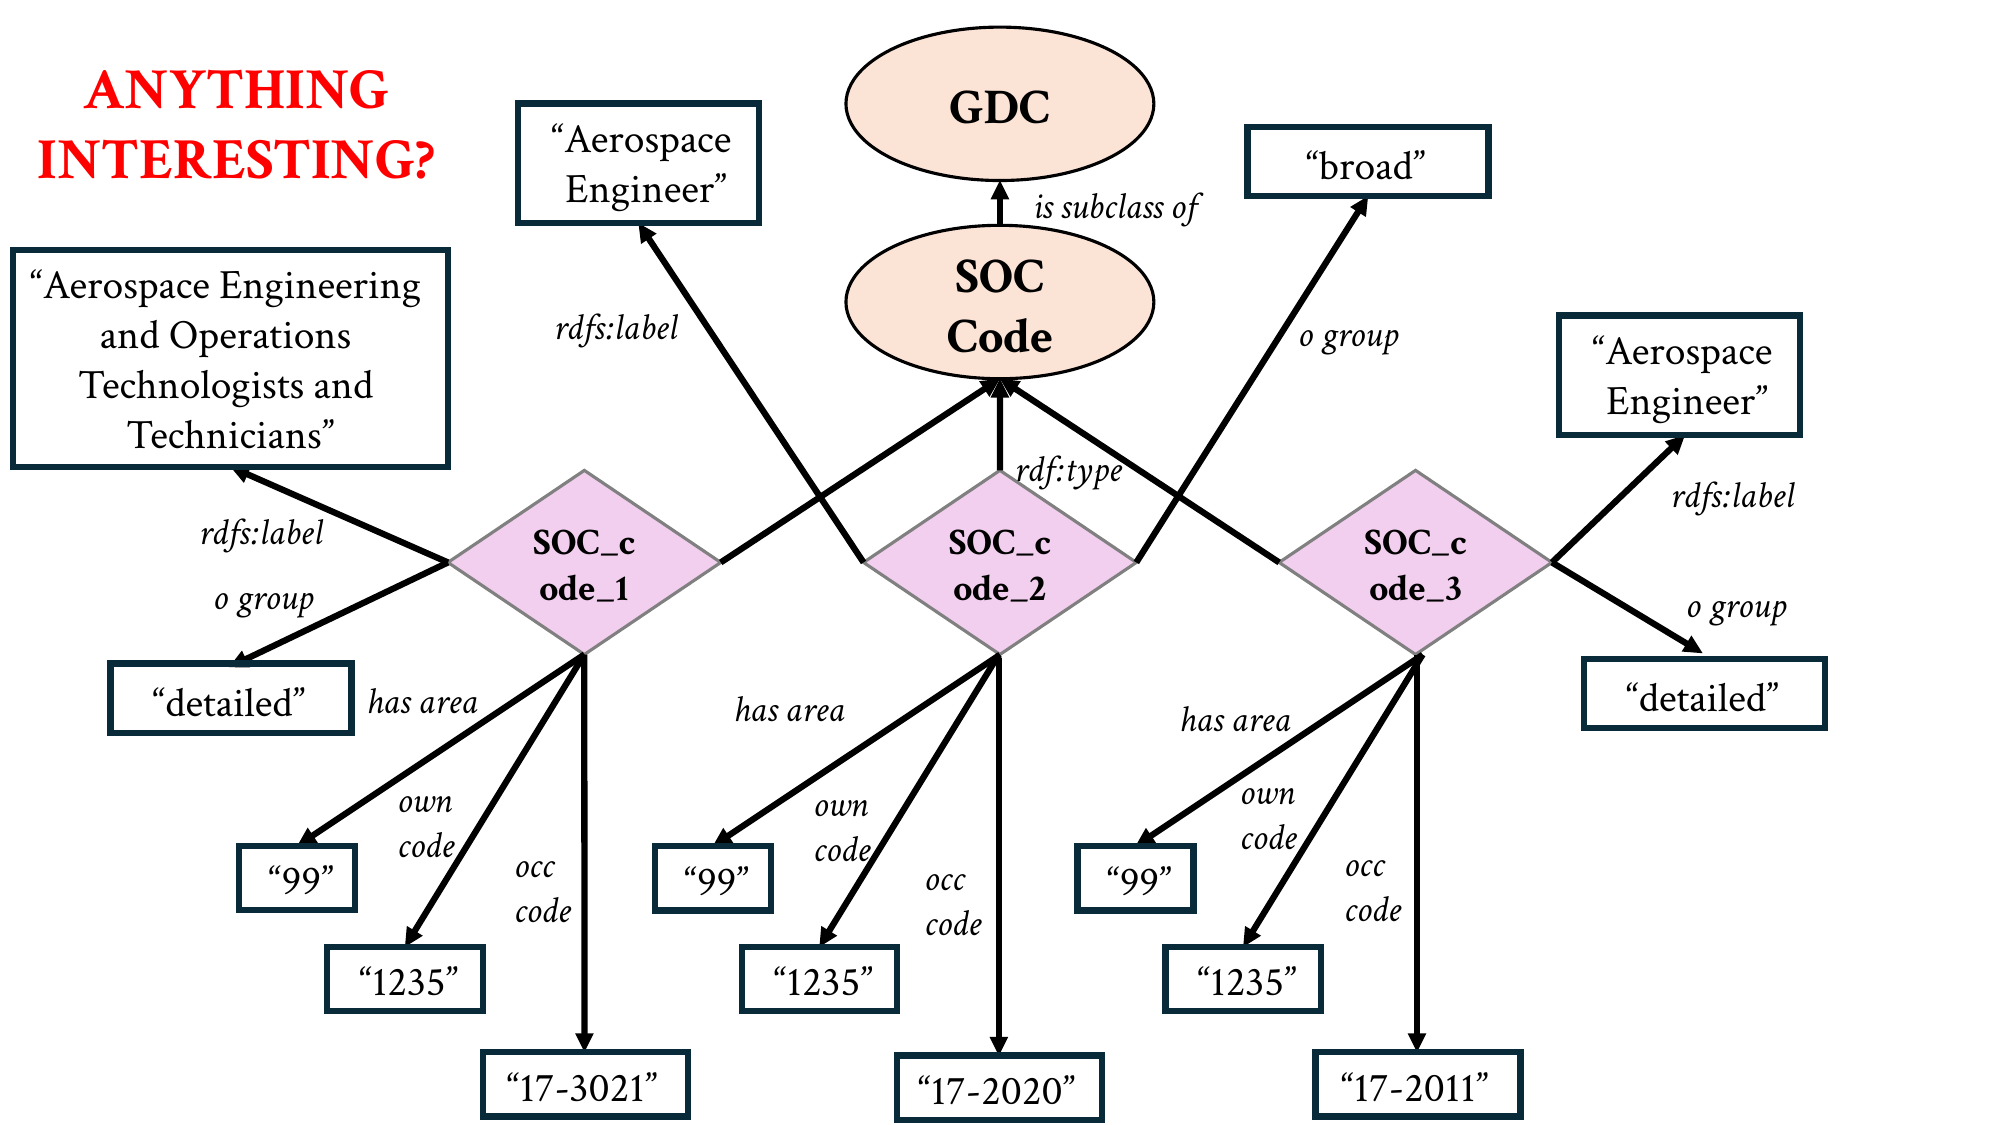

GDC
ANYTHING
INTERESTING?
“Aerospace
Engineer”

“broad”
is subclass of
SOC Code
“Aerospace Engineering
and Operations
Technologists and
Technicians”

rdfs:label
o group
“Aerospace
Engineer”

rdf:type
rdfs:label
SOC_code_1
SOC_code_2
SOC_code_3
rdfs:label
o group
o group

“detailed”

“detailed”
has area
has area
has area
own
code
own
code
own
code
occ
code
occ
code

“99”
occ
code

“99”

“99”

“1235”

“1235”

“1235”

“17-2011”

“17-3021”

“17-2020”